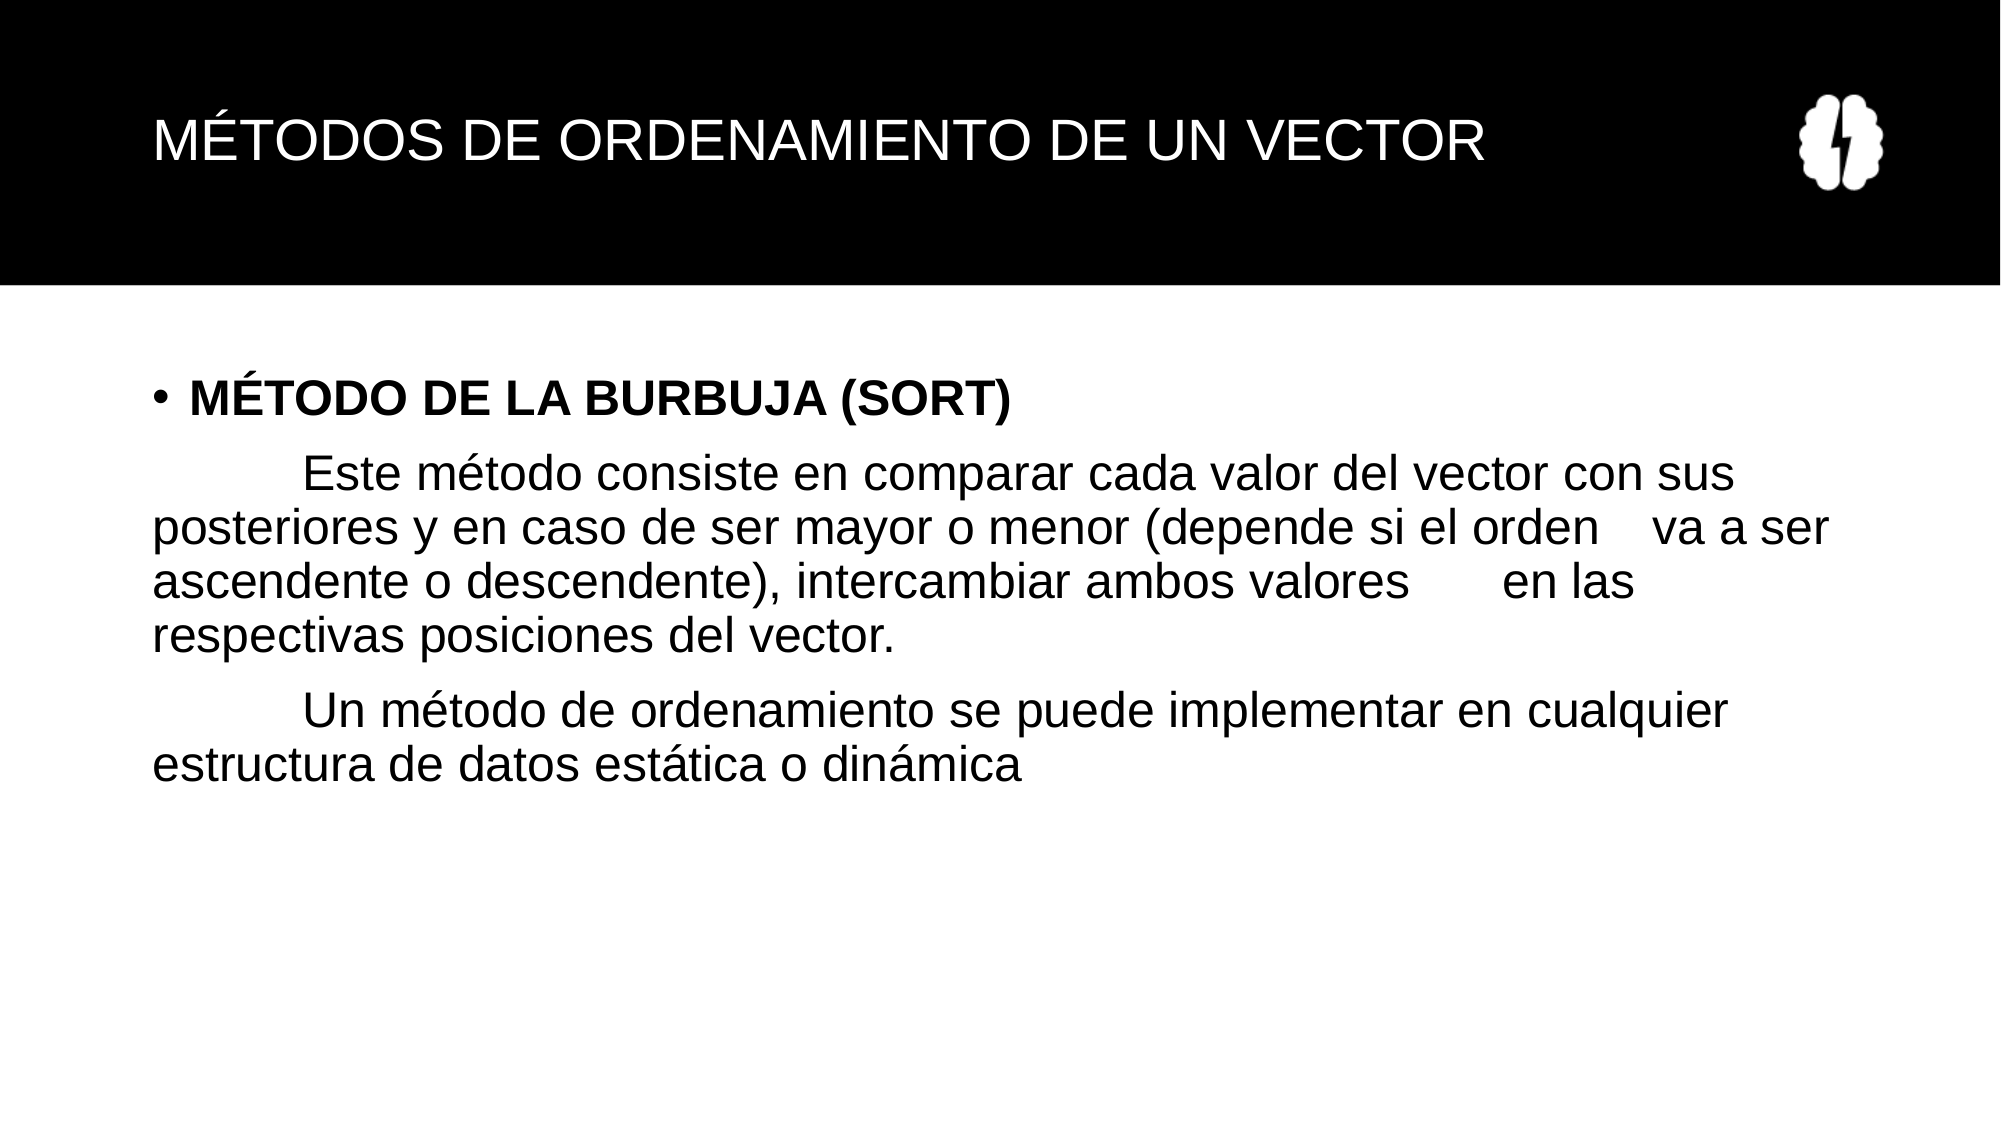

# MÉTODOS DE ORDENAMIENTO DE UN VECTOR
MÉTODO DE LA BURBUJA (SORT)
	Este método consiste en comparar cada valor del vector con sus 	posteriores y en caso de ser mayor o menor (depende si el orden 	va a ser ascendente o descendente), intercambiar ambos valores 	en las respectivas posiciones del vector.
	Un método de ordenamiento se puede implementar en cualquier 	estructura de datos estática o dinámica